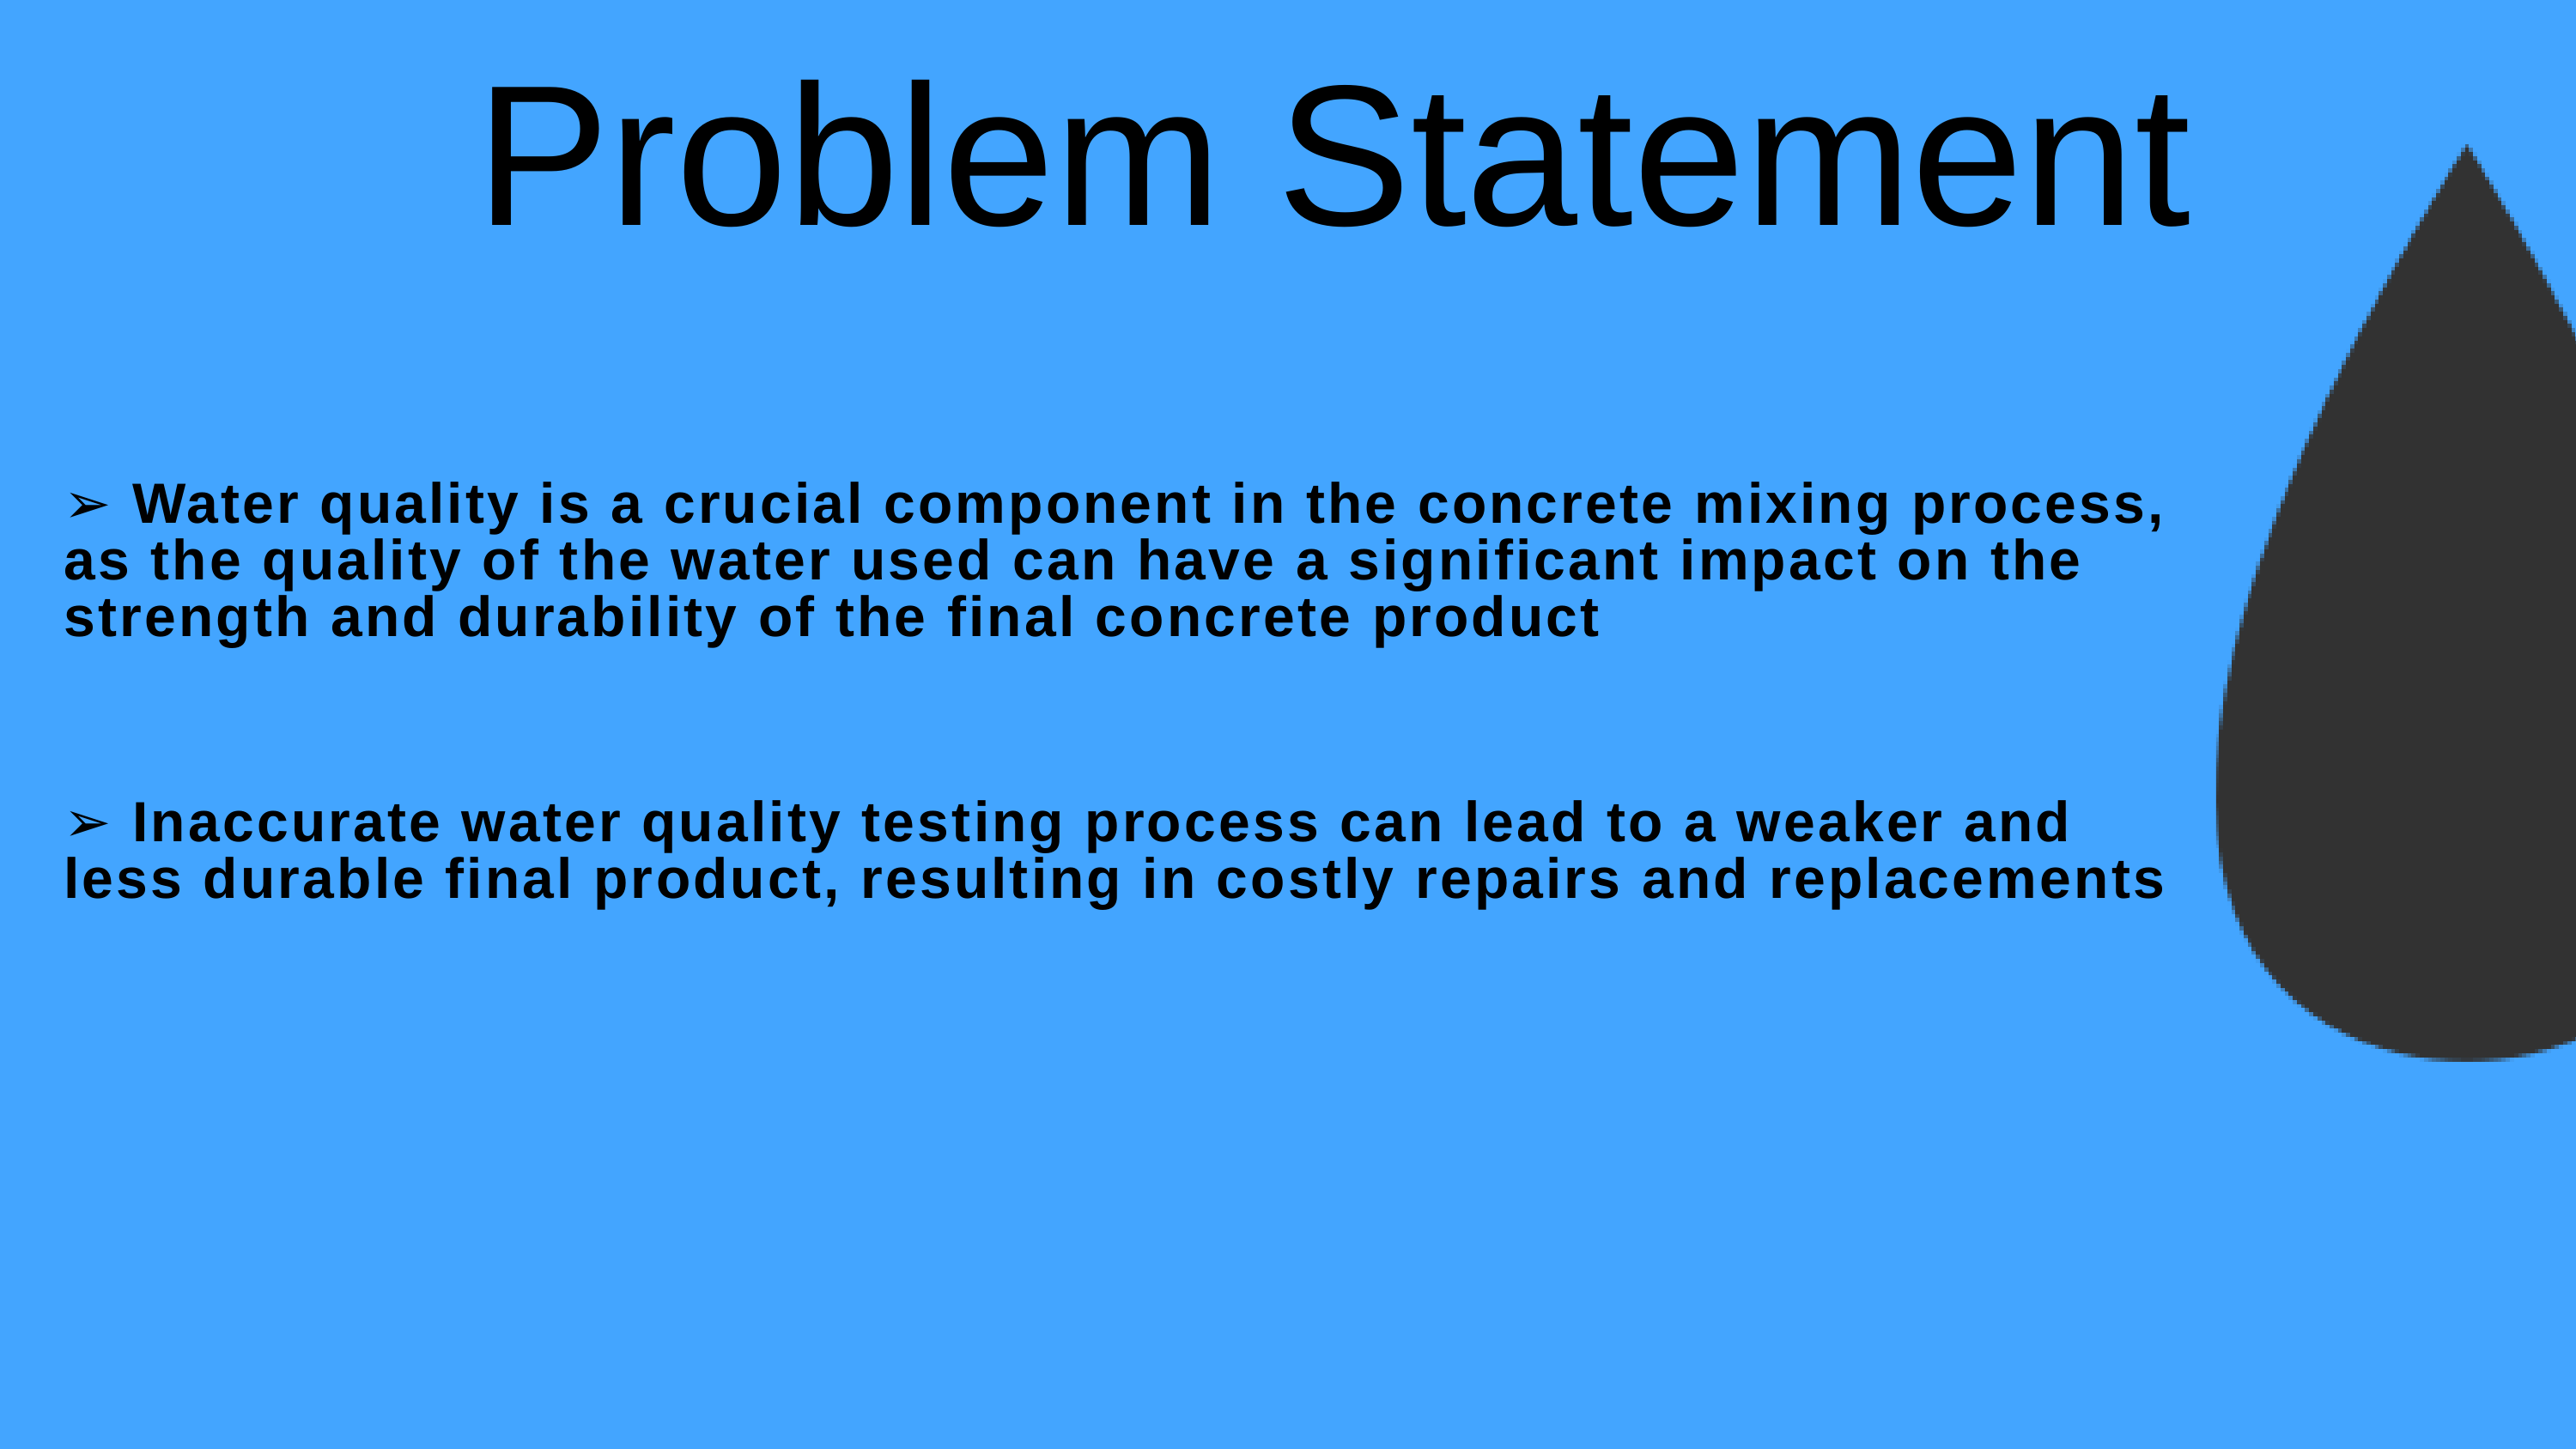

Problem Statement

➢ Water quality is a crucial component in the concrete mixing process, as the quality of the water used can have a significant impact on the strength and durability of the final concrete product

➢ Inaccurate water quality testing process can lead to a weaker and less durable final product, resulting in costly repairs and replacements